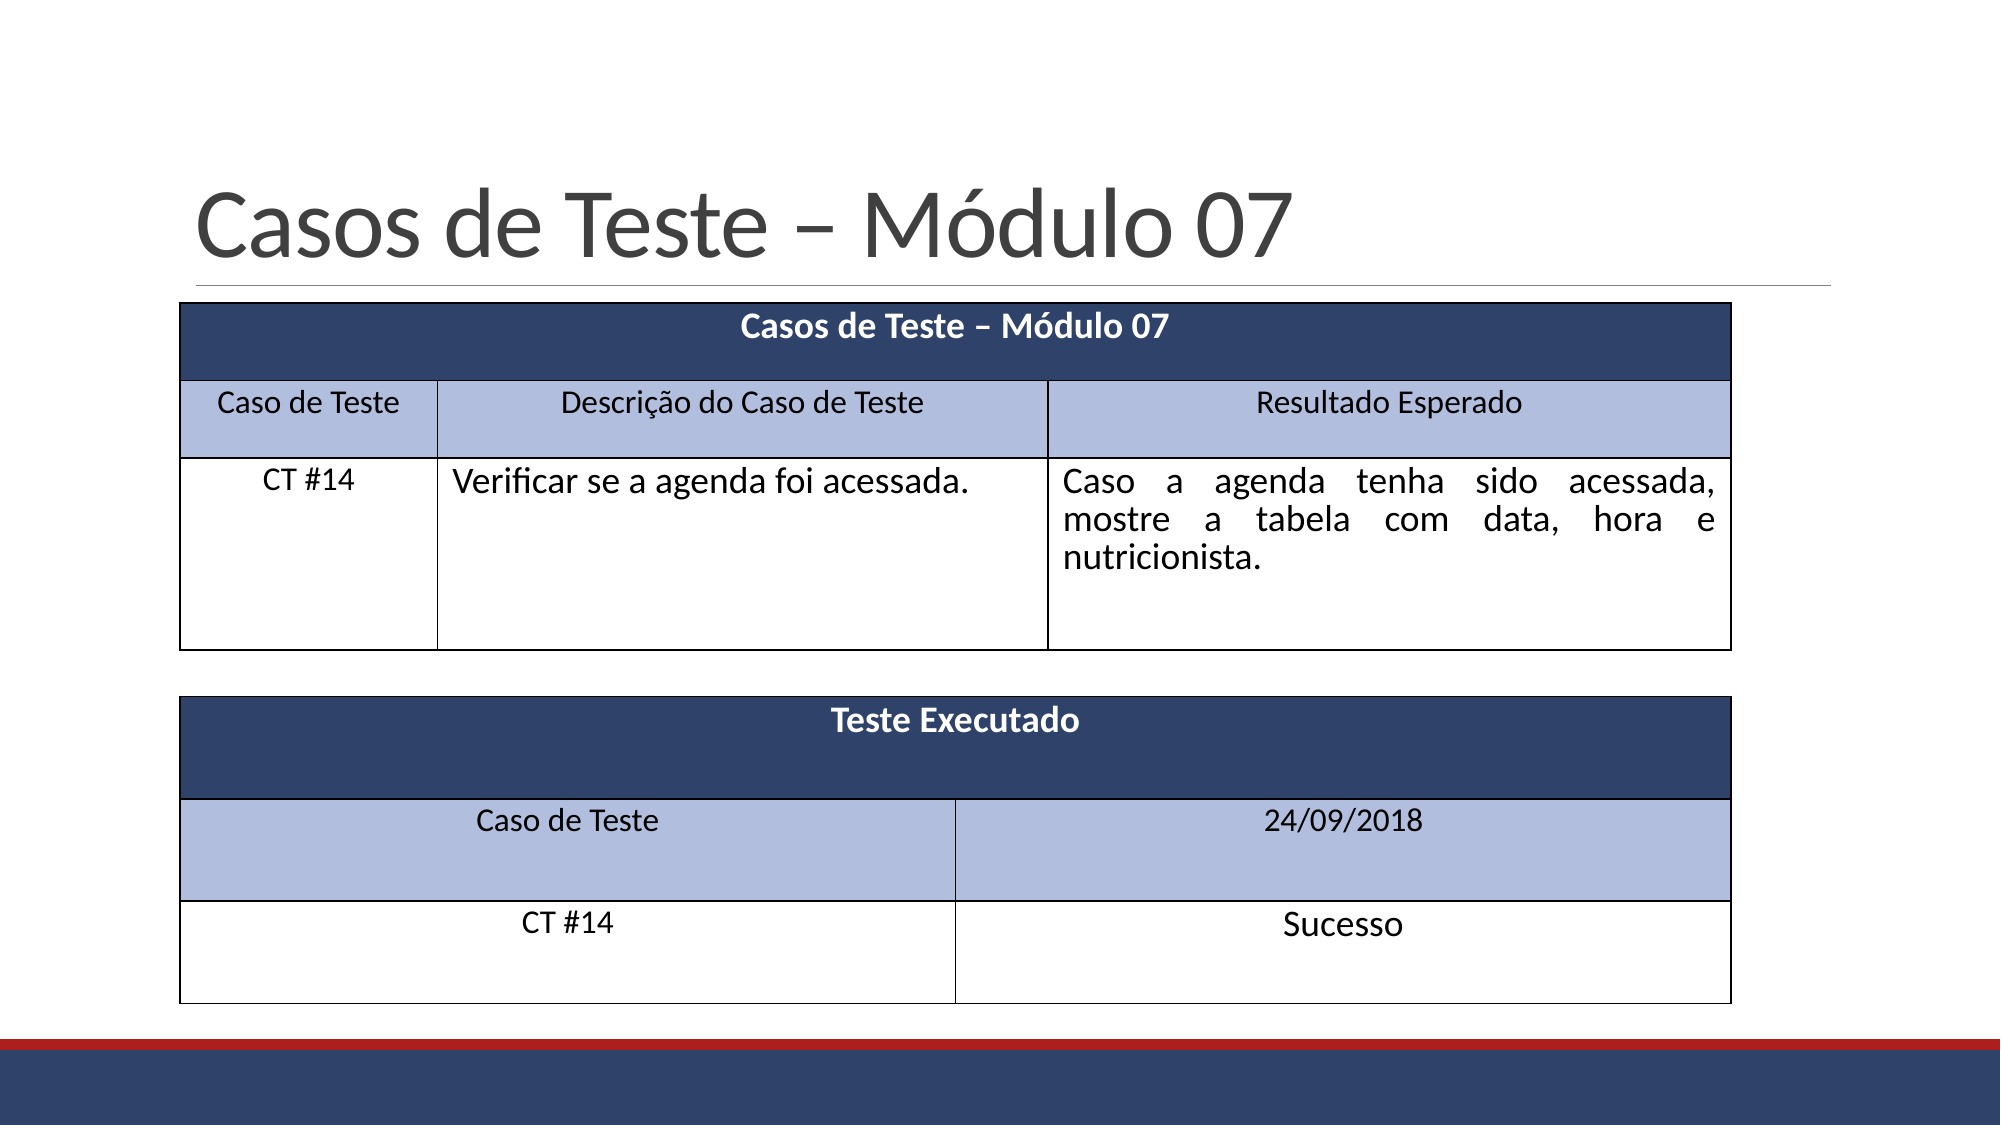

# Casos de Teste – Módulo 07
| Casos de Teste – Módulo 07 |  |  |
| --- | --- | --- |
| Caso de Teste | Descrição do Caso de Teste | Resultado Esperado |
| CT #14 | Verificar se a agenda foi acessada. | Caso a agenda tenha sido acessada, mostre a tabela com data, hora e nutricionista. |
| Teste Executado |  |
| --- | --- |
| Caso de Teste | 24/09/2018 |
| CT #14 | Sucesso |